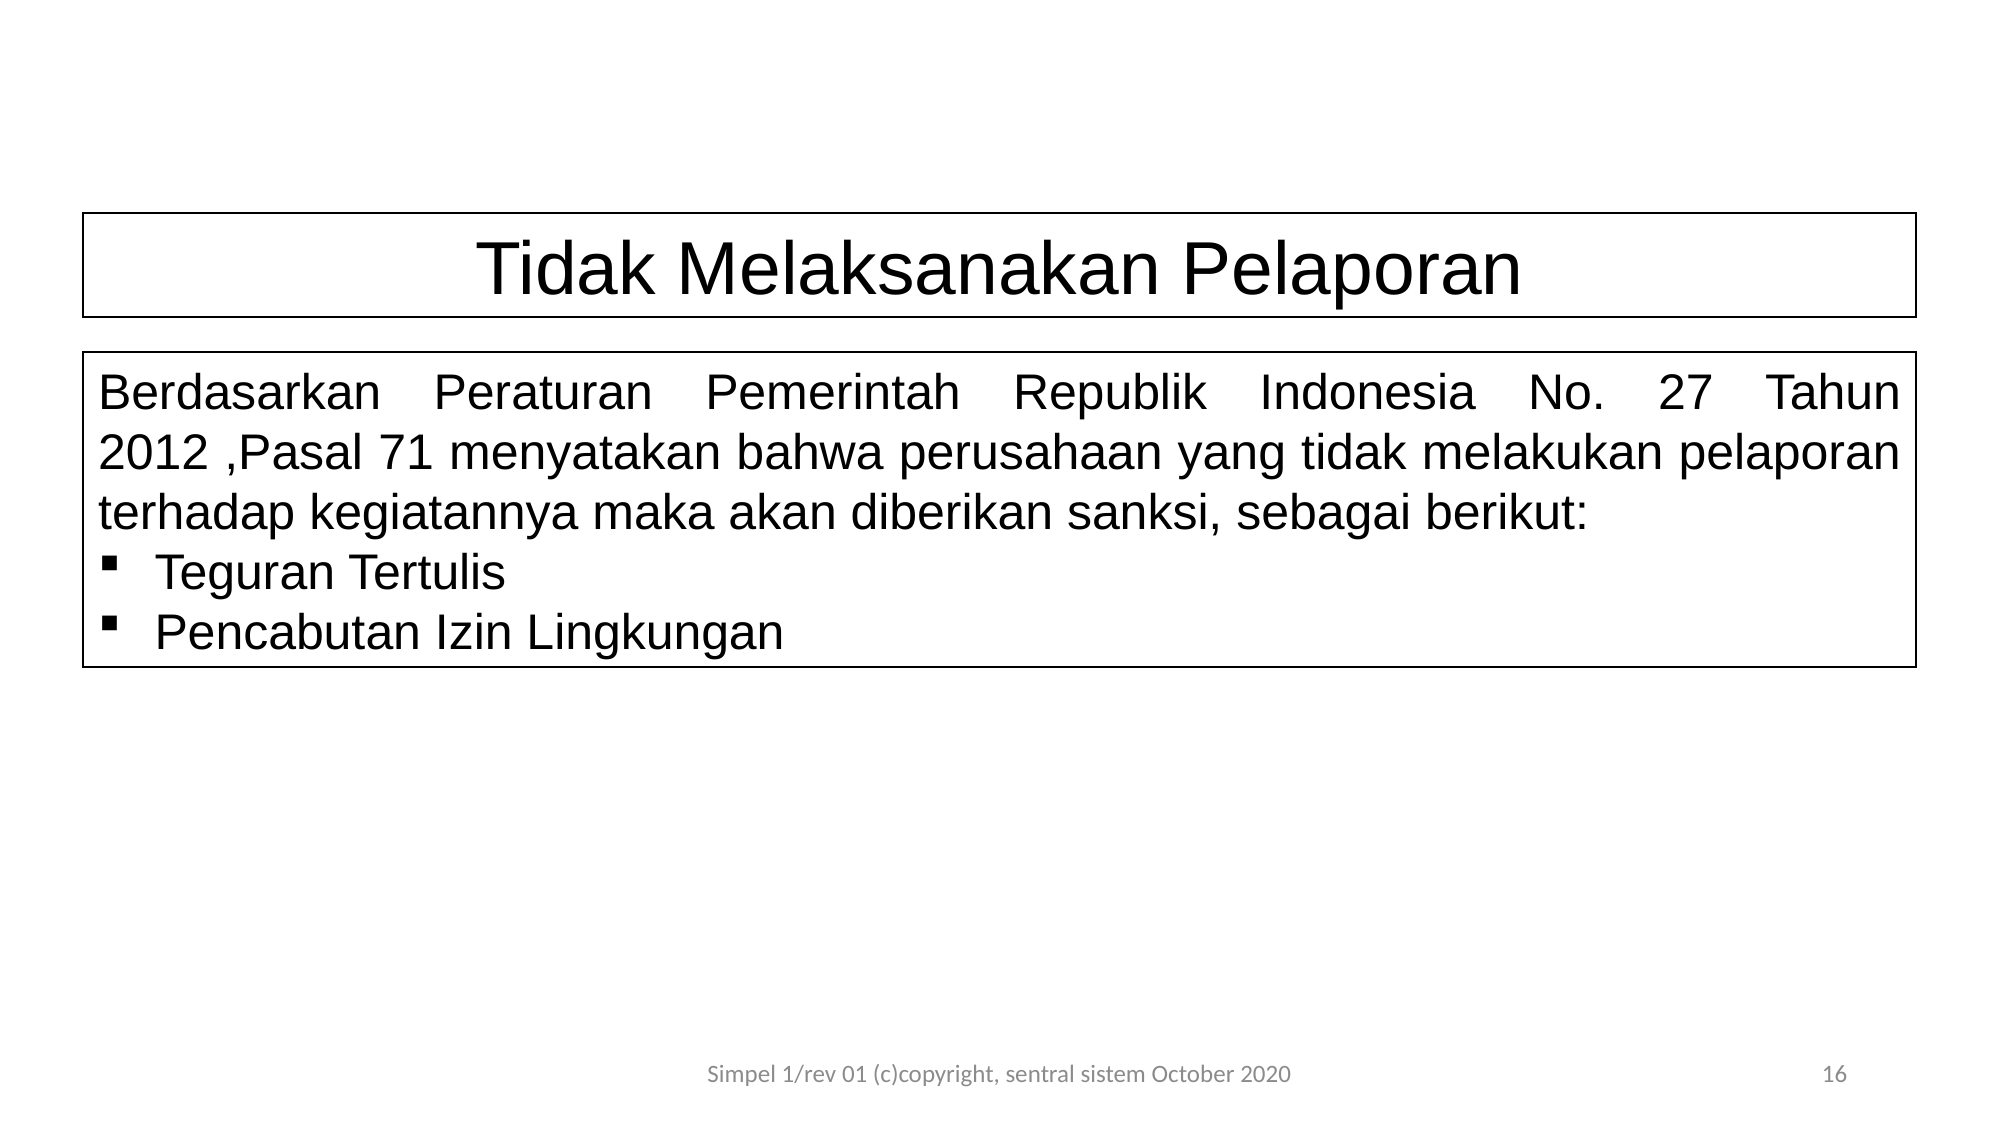

Tidak Melaksanakan Pelaporan
Berdasarkan Peraturan Pemerintah Republik Indonesia No. 27 Tahun 2012 ,Pasal 71 menyatakan bahwa perusahaan yang tidak melakukan pelaporan terhadap kegiatannya maka akan diberikan sanksi, sebagai berikut:
Teguran Tertulis
Pencabutan Izin Lingkungan
Simpel 1/rev 01 (c)copyright, sentral sistem October 2020
16